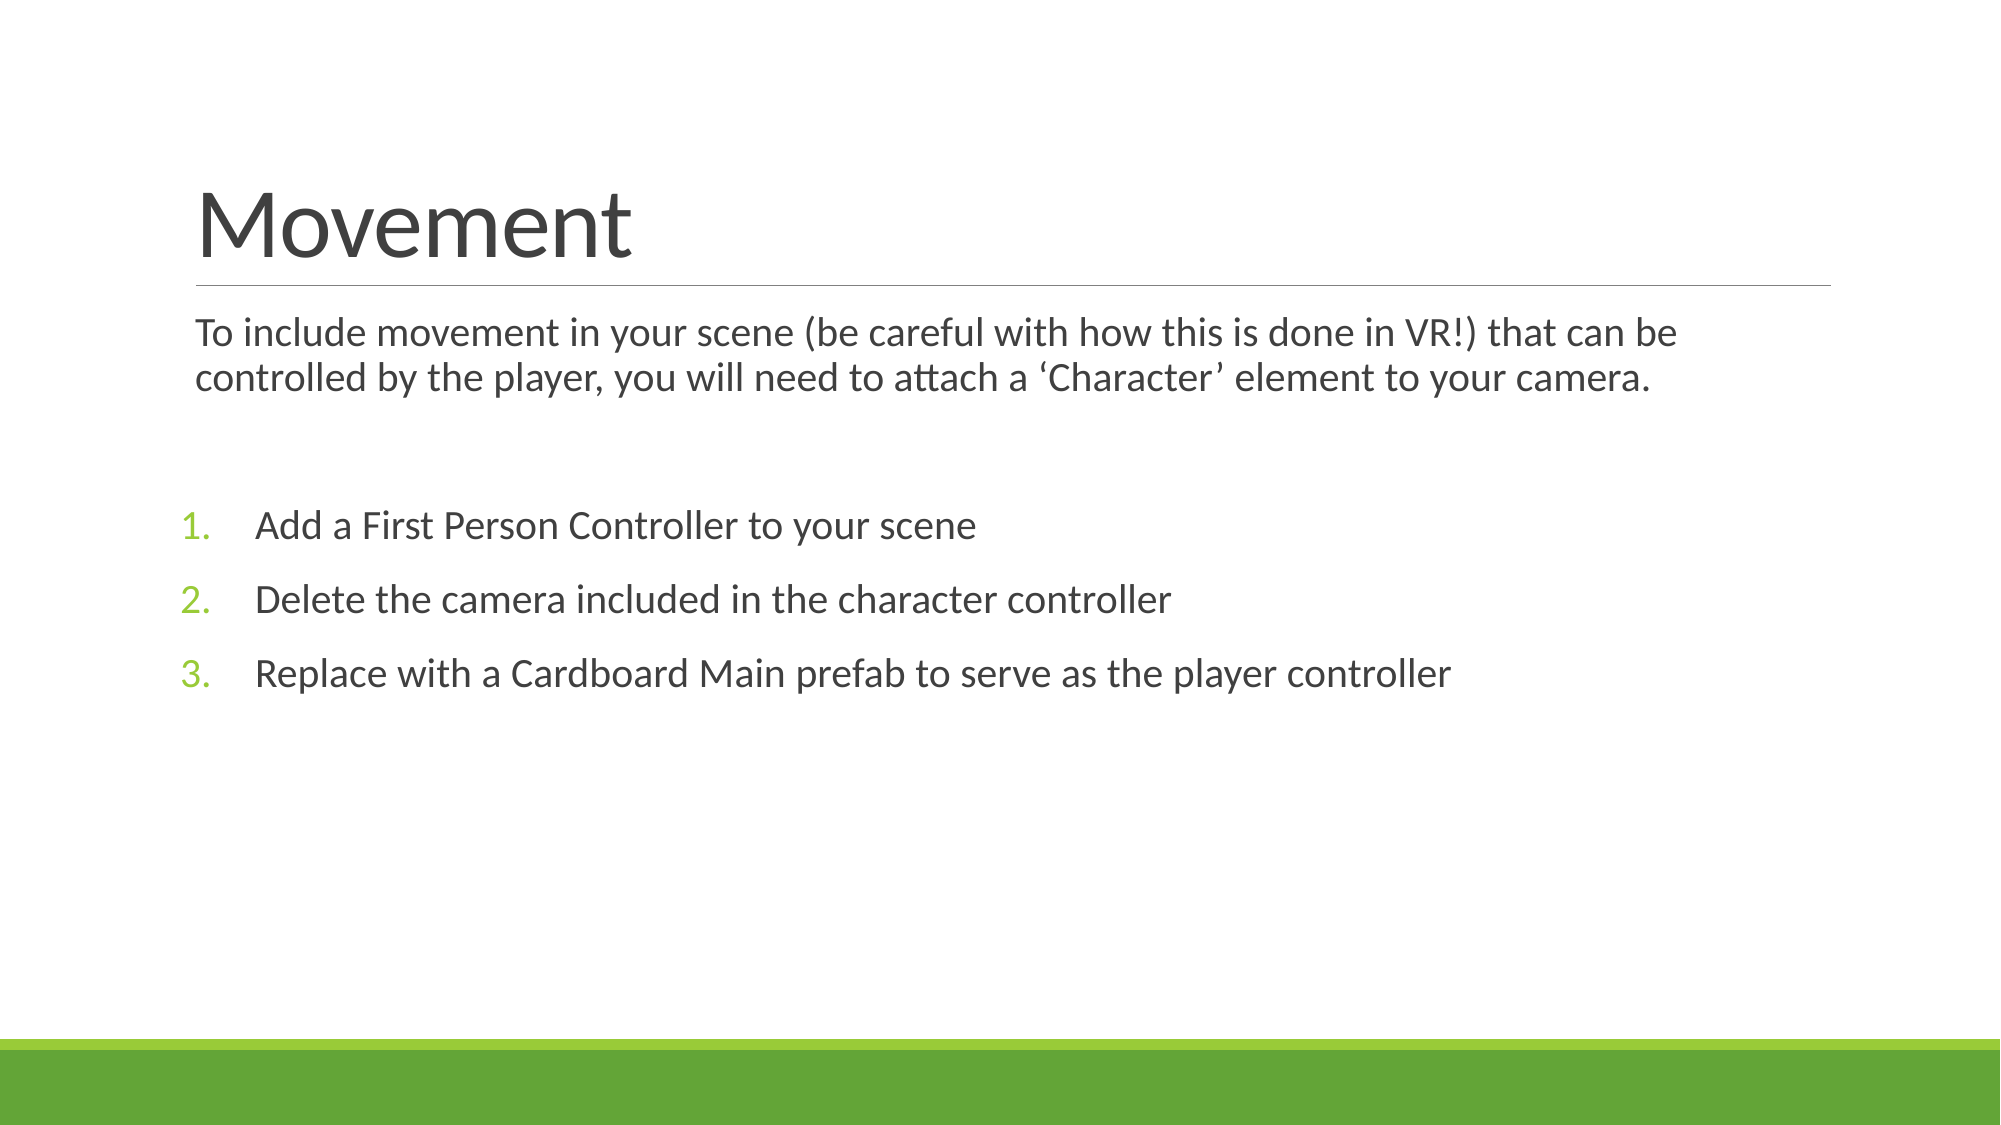

# Movement
To include movement in your scene (be careful with how this is done in VR!) that can be controlled by the player, you will need to attach a ‘Character’ element to your camera.

Add a First Person Controller to your scene
Delete the camera included in the character controller
Replace with a Cardboard Main prefab to serve as the player controller